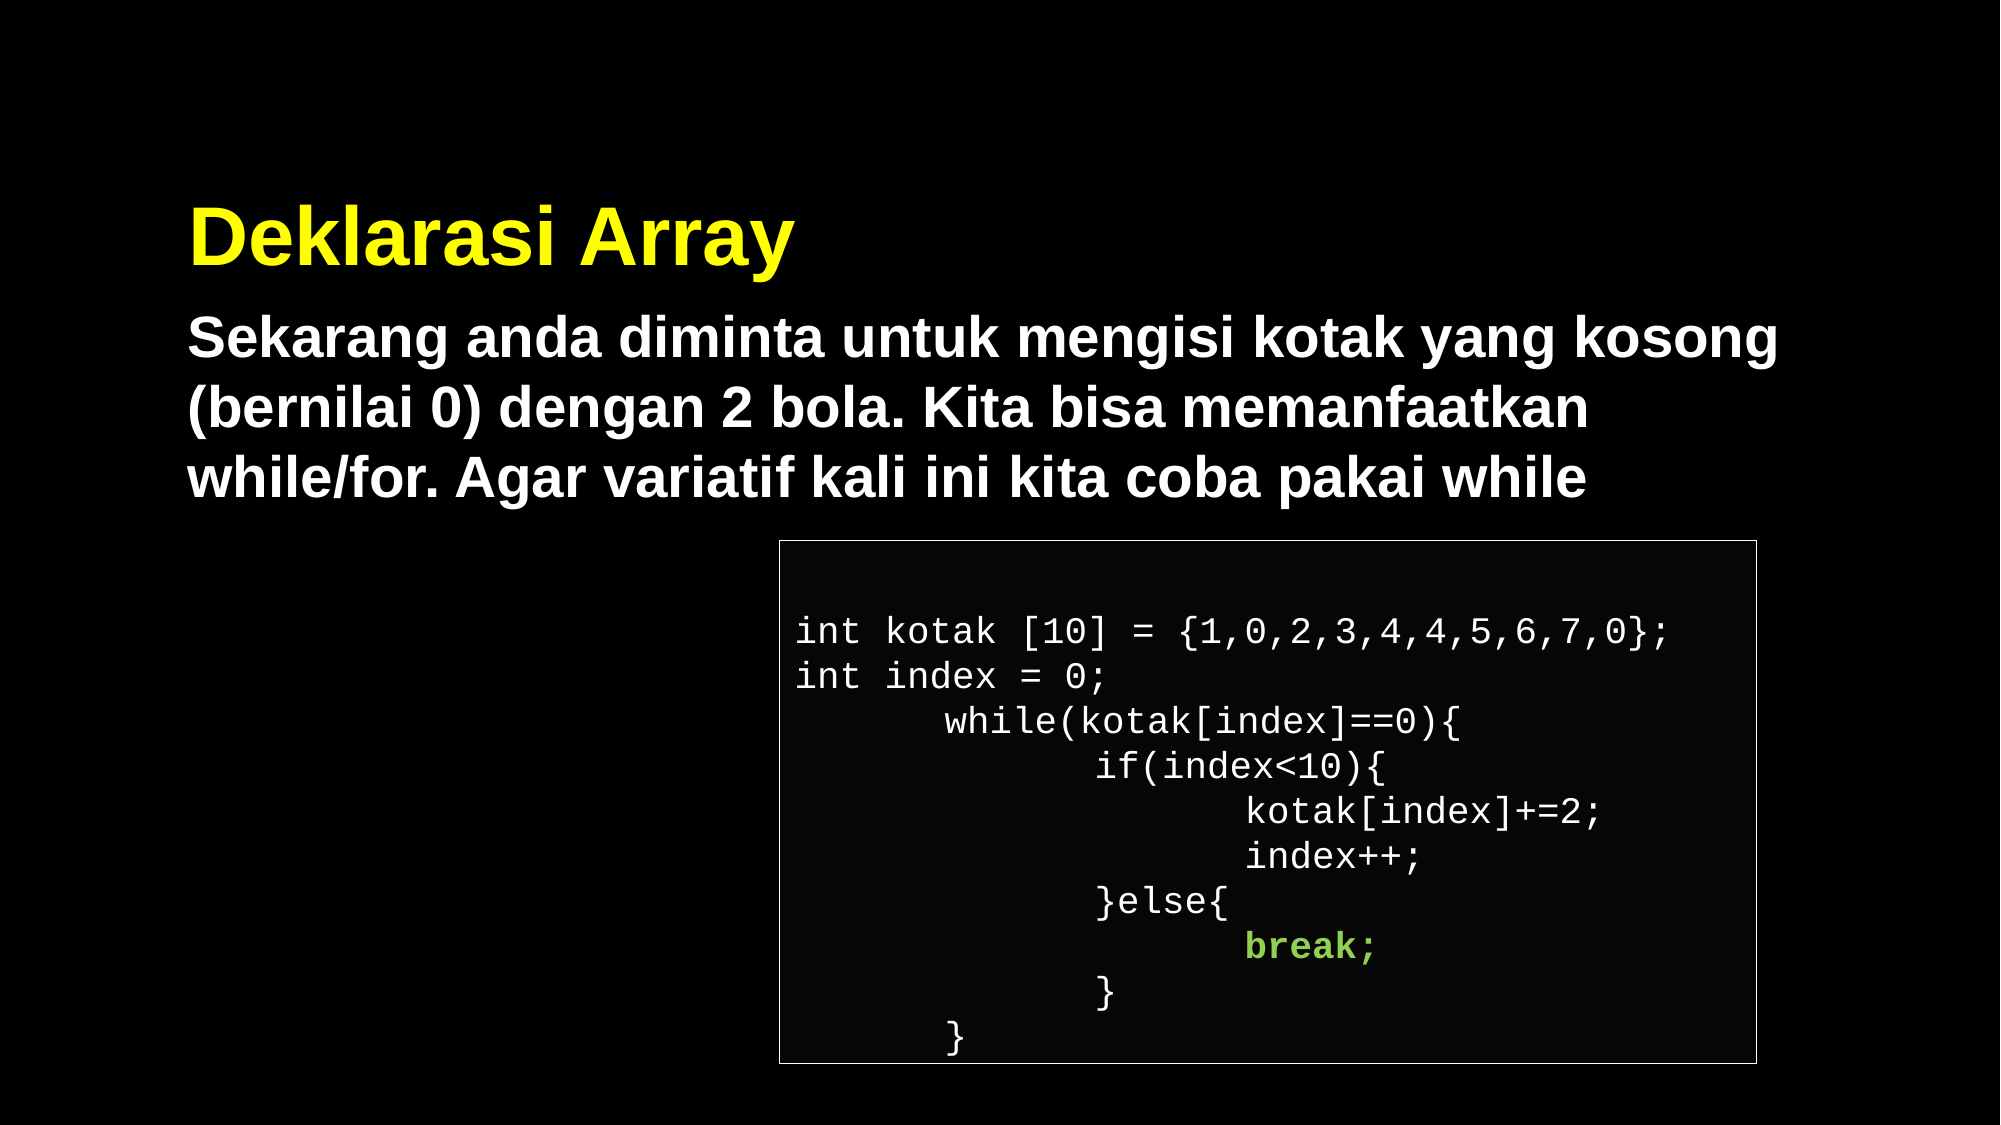

# Deklarasi Array
Sekarang anda diminta untuk mengisi kotak yang kosong (bernilai 0) dengan 2 bola. Kita bisa memanfaatkan while/for. Agar variatif kali ini kita coba pakai while
int kotak [10] = {1,0,2,3,4,4,5,6,7,0};
int index = 0;
	while(kotak[index]==0){
		if(index<10){
			kotak[index]+=2;
			index++;
		}else{
			break;
		}
	}